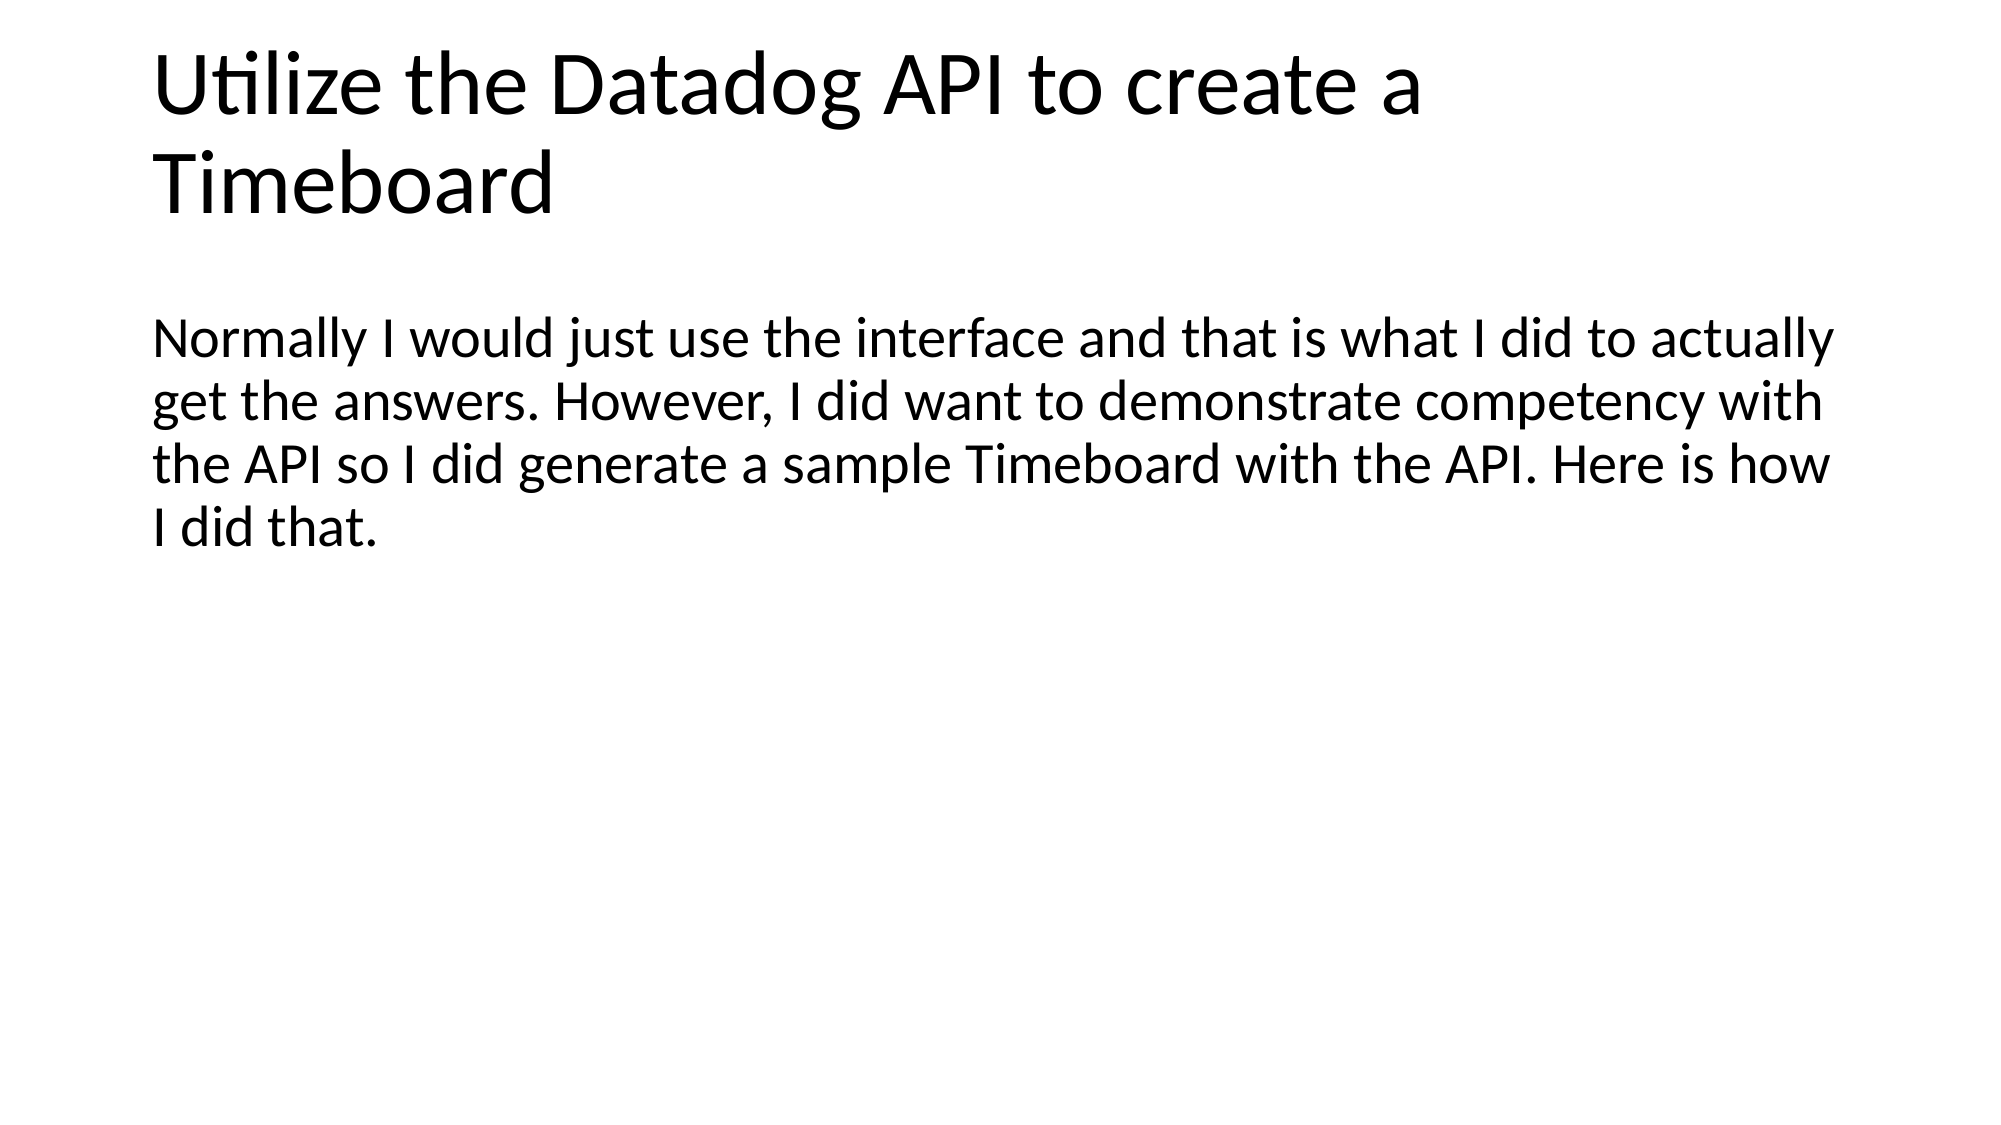

# Utilize the Datadog API to create a Timeboard
Normally I would just use the interface and that is what I did to actually get the answers. However, I did want to demonstrate competency with the API so I did generate a sample Timeboard with the API. Here is how I did that.